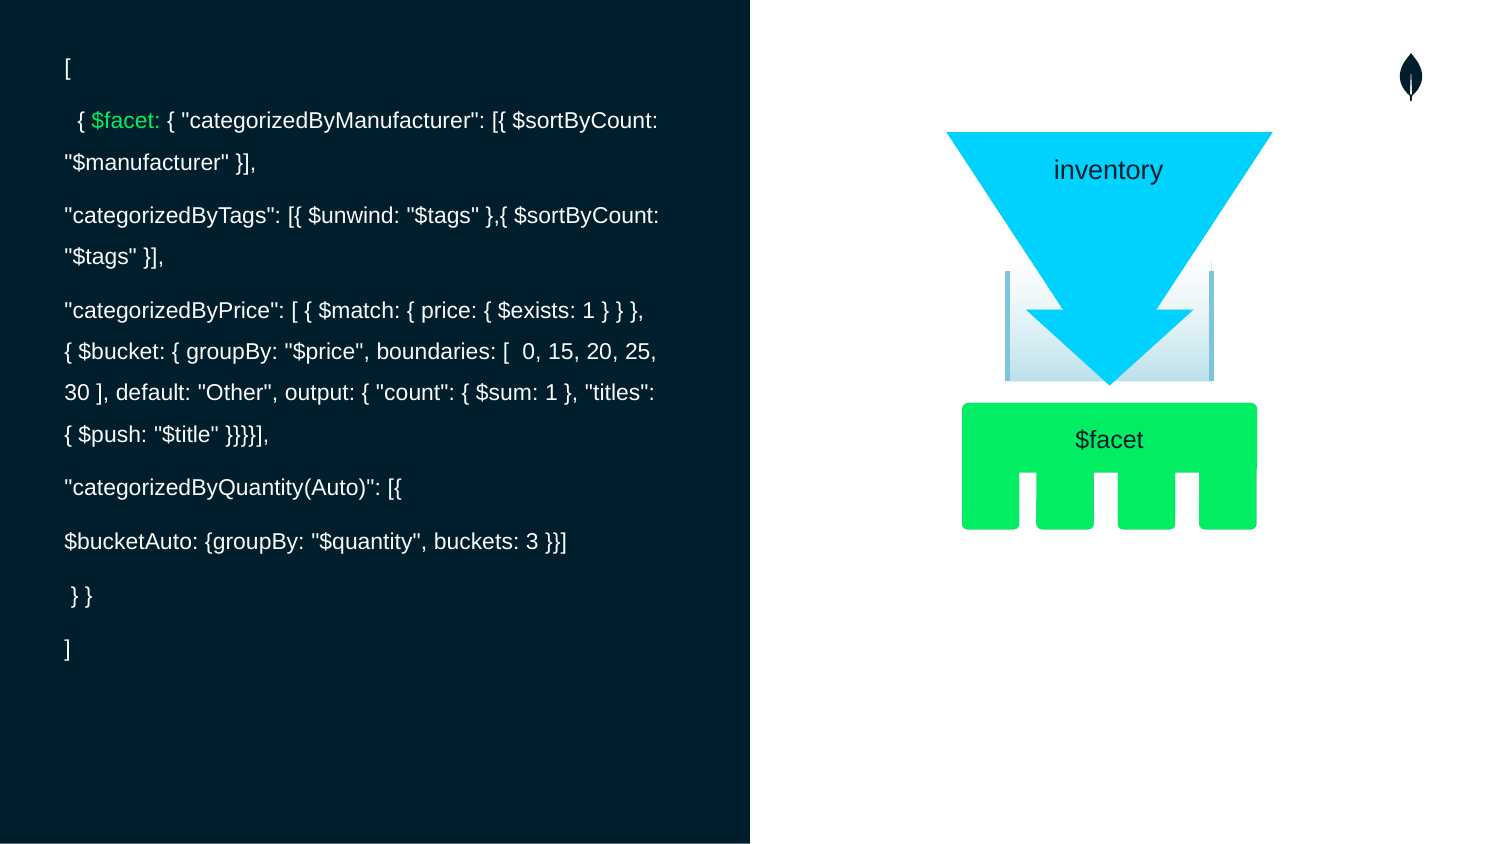

[
  { $facet: { "categorizedByManufacturer": [{ $sortByCount: "$manufacturer" }],
"categorizedByTags": [{ $unwind: "$tags" },{ $sortByCount: "$tags" }],
"categorizedByPrice": [ { $match: { price: { $exists: 1 } } }, { $bucket: { groupBy: "$price", boundaries: [  0, 15, 20, 25, 30 ], default: "Other", output: { "count": { $sum: 1 }, "titles":{ $push: "$title" }}}}],
"categorizedByQuantity(Auto)": [{
$bucketAuto: {groupBy: "$quantity", buckets: 3 }}]
 } }
]

inventory

inventory

$facet
$facet